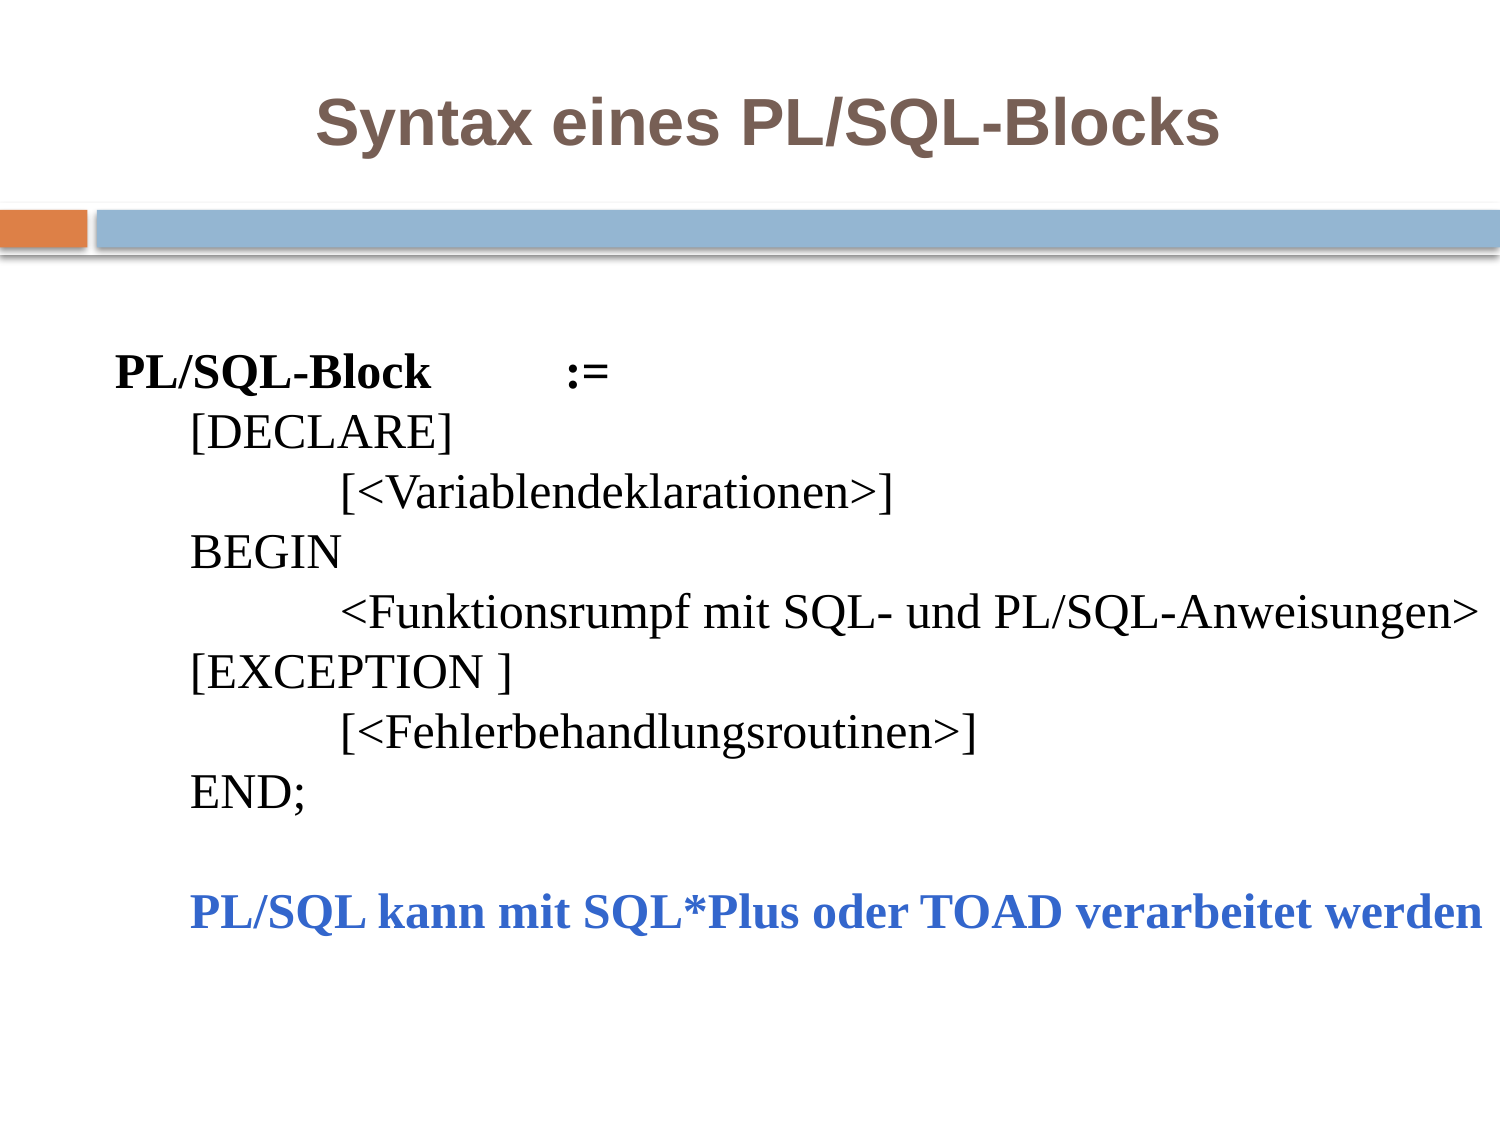

# Syntax eines PL/SQL-Blocks
PL/SQL-Block 	:=
[DECLARE]
	[<Variablendeklarationen>]
BEGIN
	<Funktionsrumpf mit SQL- und PL/SQL-Anweisungen>
[EXCEPTION ]
	[<Fehlerbehandlungsroutinen>]
END;

PL/SQL kann mit SQL*Plus oder TOAD verarbeitet werden